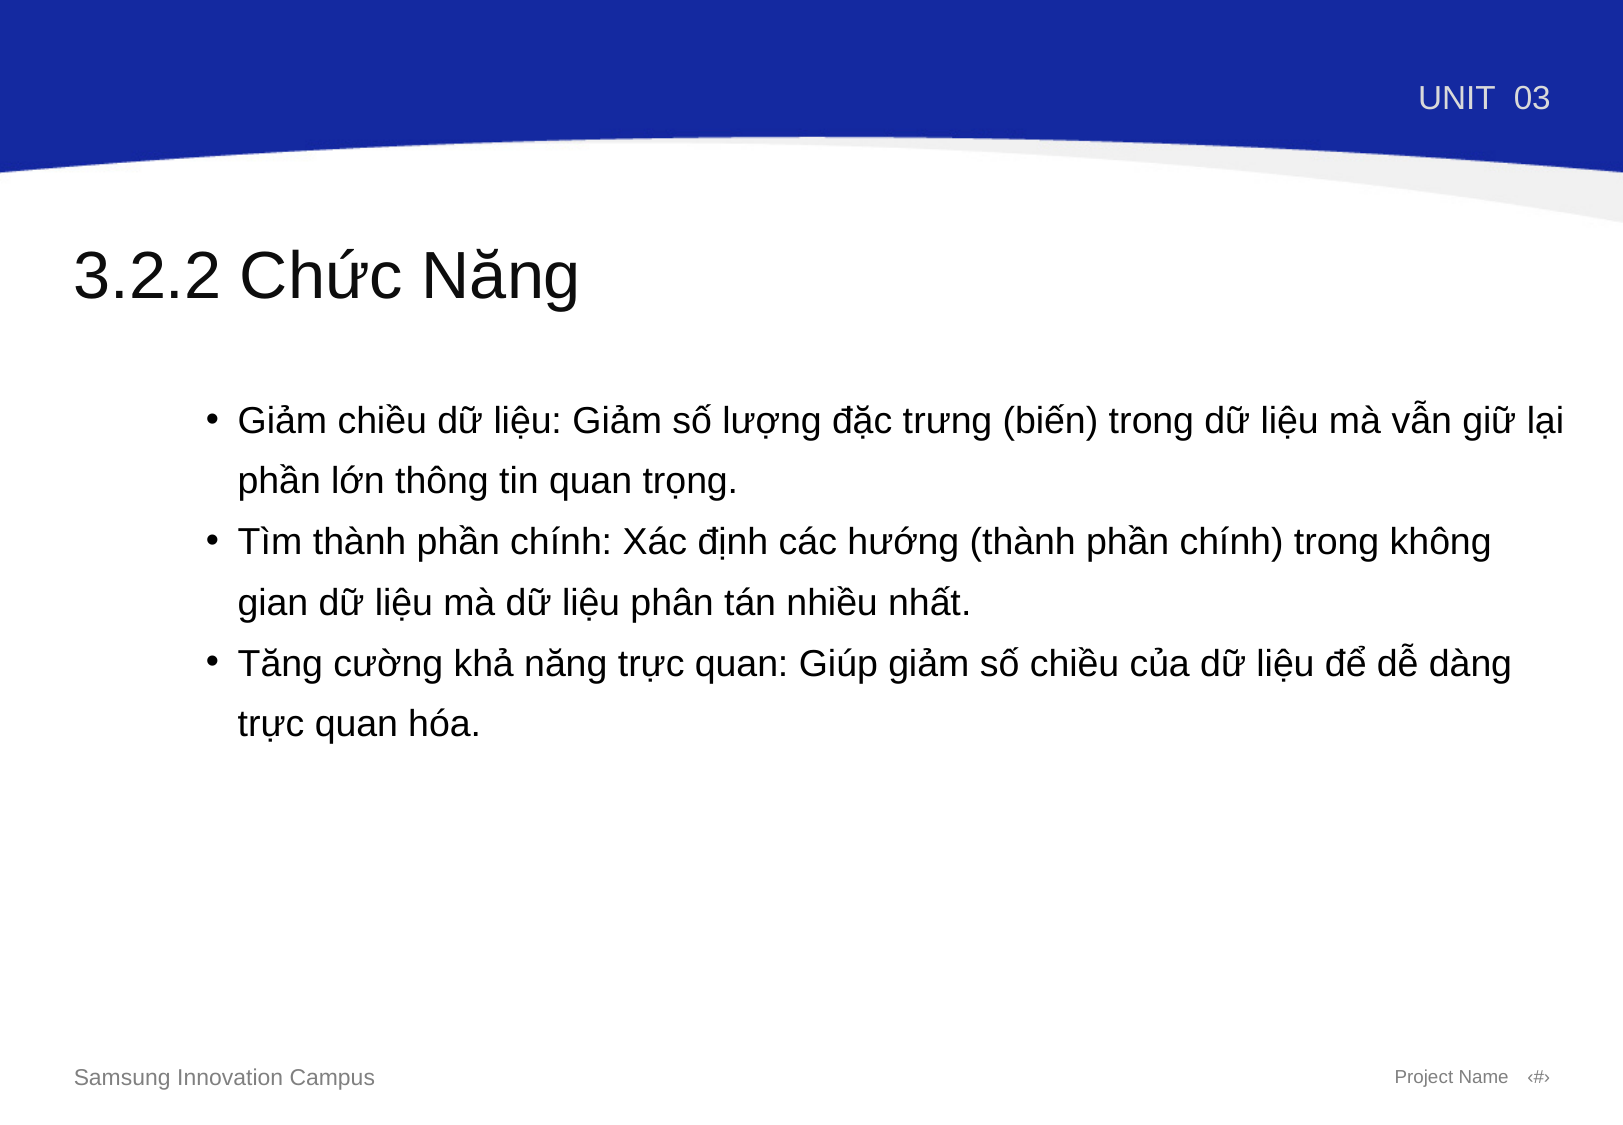

UNIT
03
3.2.2 Chức Năng

Giảm chiều dữ liệu: Giảm số lượng đặc trưng (biến) trong dữ liệu mà vẫn giữ lại phần lớn thông tin quan trọng.
Tìm thành phần chính: Xác định các hướng (thành phần chính) trong không gian dữ liệu mà dữ liệu phân tán nhiều nhất.
Tăng cường khả năng trực quan: Giúp giảm số chiều của dữ liệu để dễ dàng trực quan hóa.

Samsung Innovation Campus
Project Name
‹#›